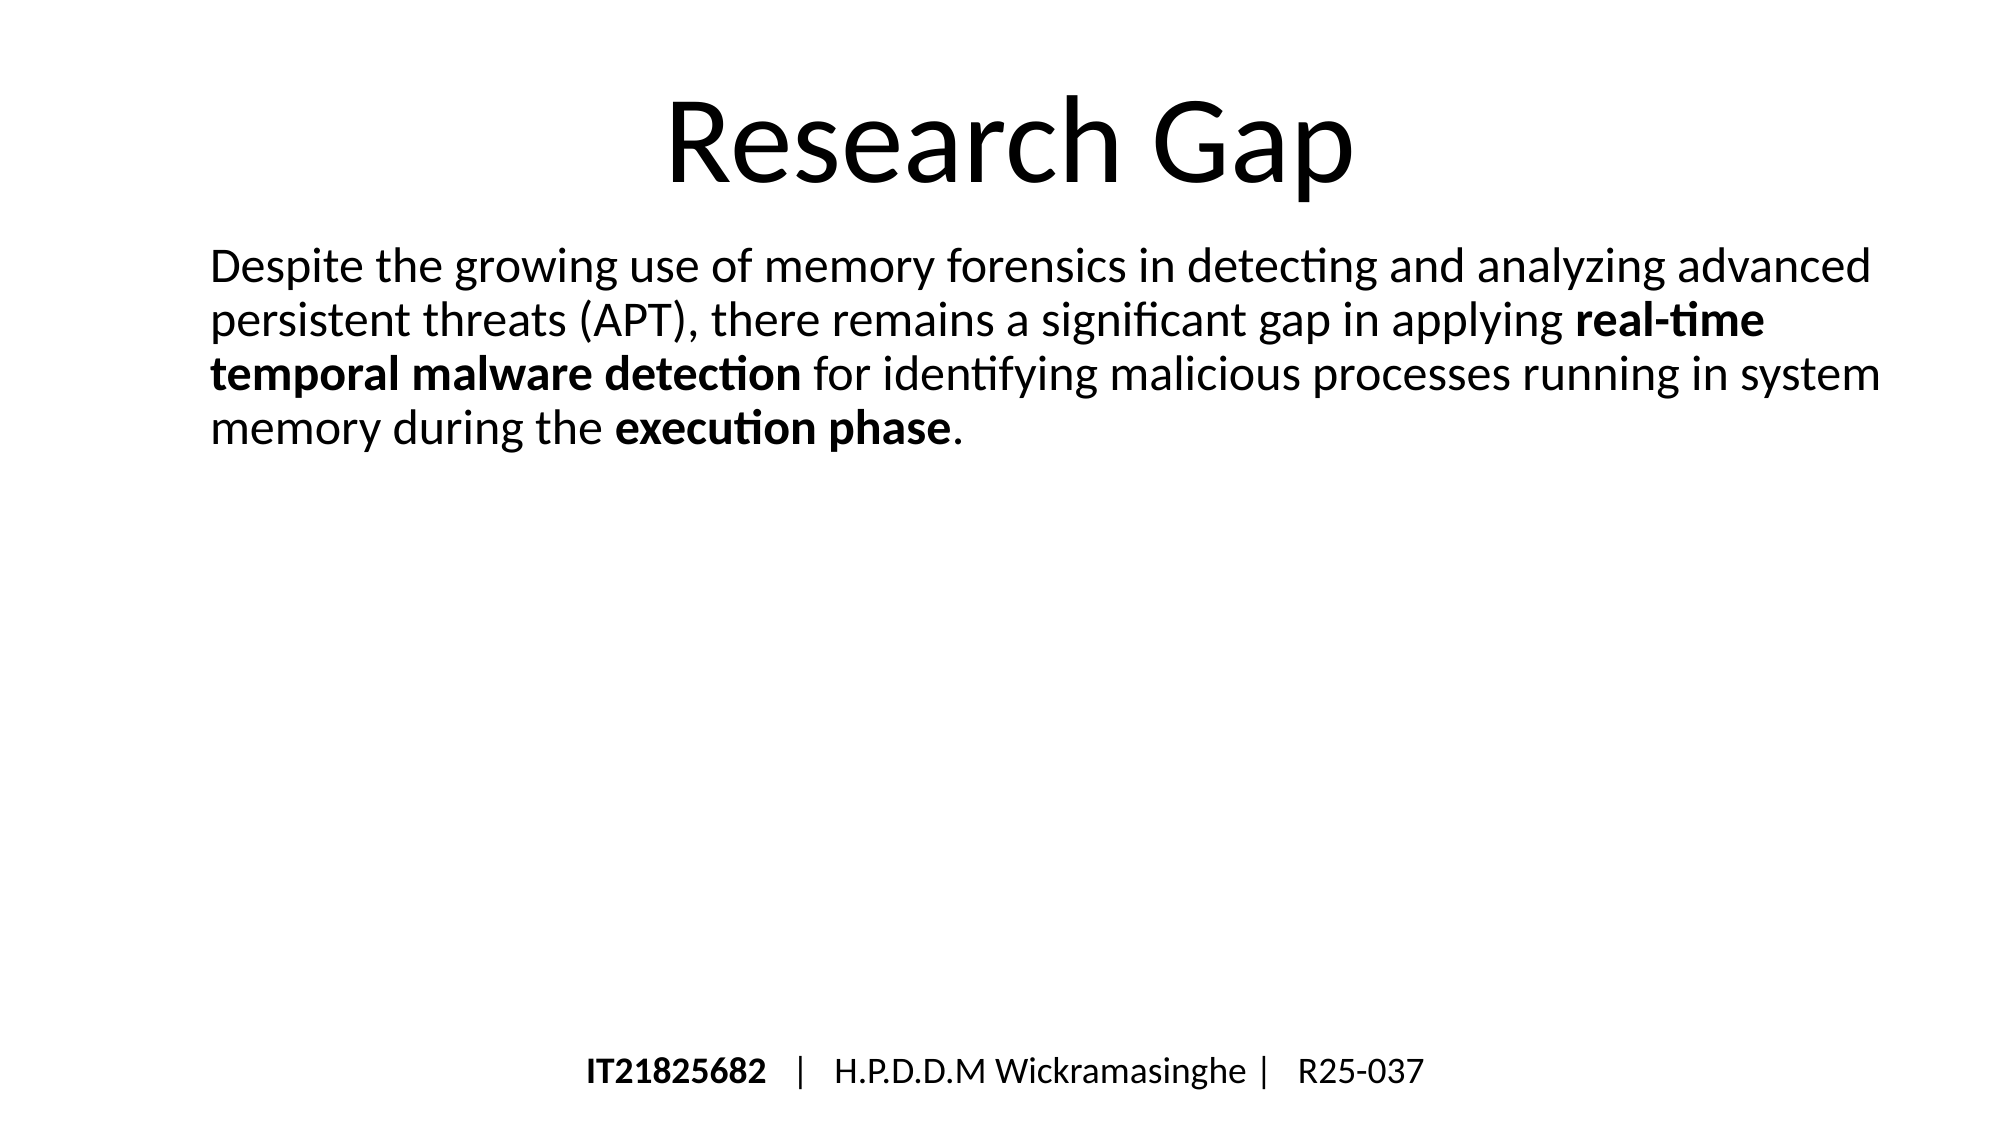

# Research Gap
Despite the growing use of memory forensics in detecting and analyzing advanced persistent threats (APT), there remains a significant gap in applying real-time temporal malware detection for identifying malicious processes running in system memory during the execution phase.
IT21825682   |   H.P.D.D.M Wickramasinghe |   R25-037